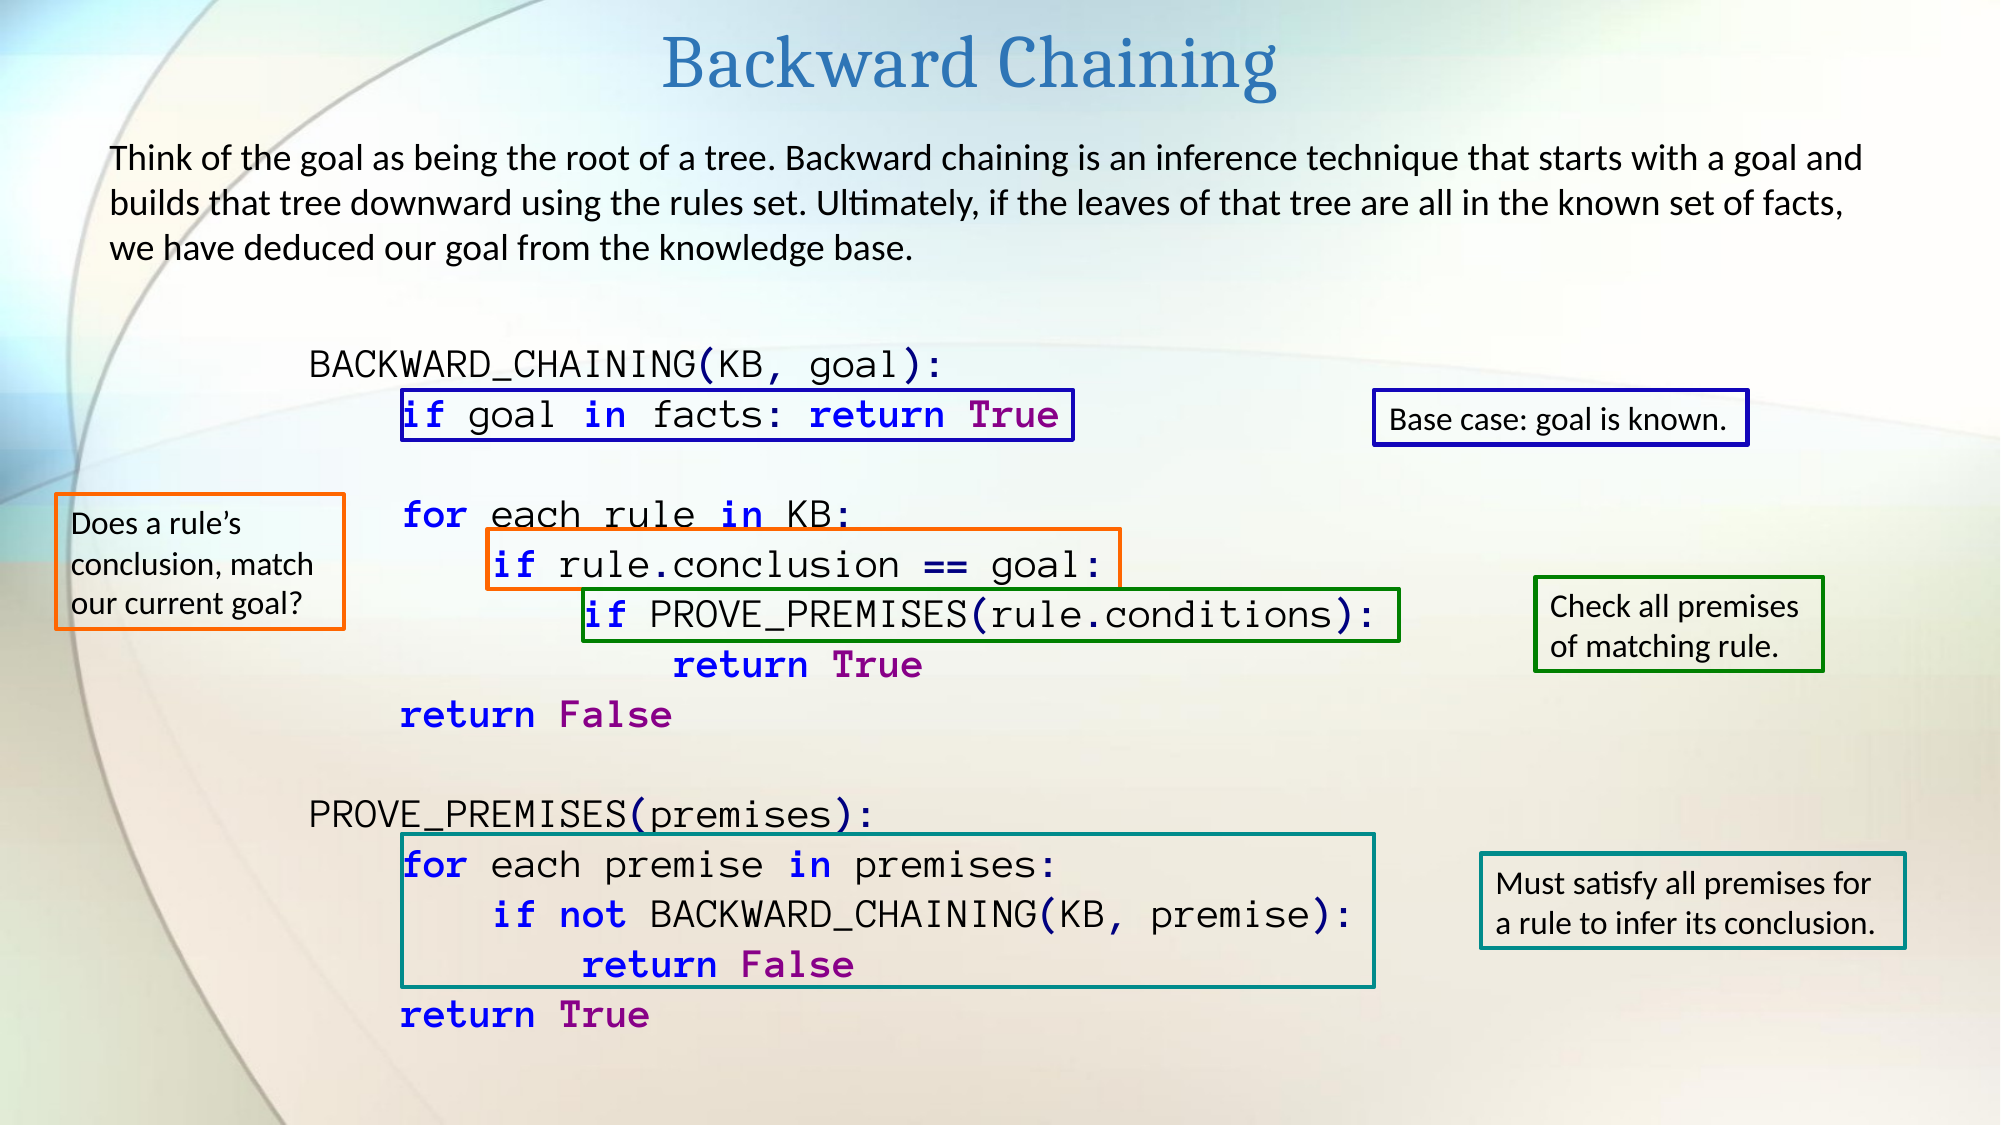

Backward Chaining
Think of the goal as being the root of a tree. Backward chaining is an inference technique that starts with a goal and builds that tree downward using the rules set. Ultimately, if the leaves of that tree are all in the known set of facts, we have deduced our goal from the knowledge base.
BACKWARD_CHAINING(KB, goal):
    if goal in facts: return True

    for each rule in KB:
        if rule.conclusion == goal:
            if PROVE_PREMISES(rule.conditions):
                return True
    return False

PROVE_PREMISES(premises):
    for each premise in premises:
        if not BACKWARD_CHAINING(KB, premise):
            return False
    return True

Base case: goal is known.
Does a rule’s conclusion, match our current goal?

Check all premises of matching rule.

Must satisfy all premises for a rule to infer its conclusion.